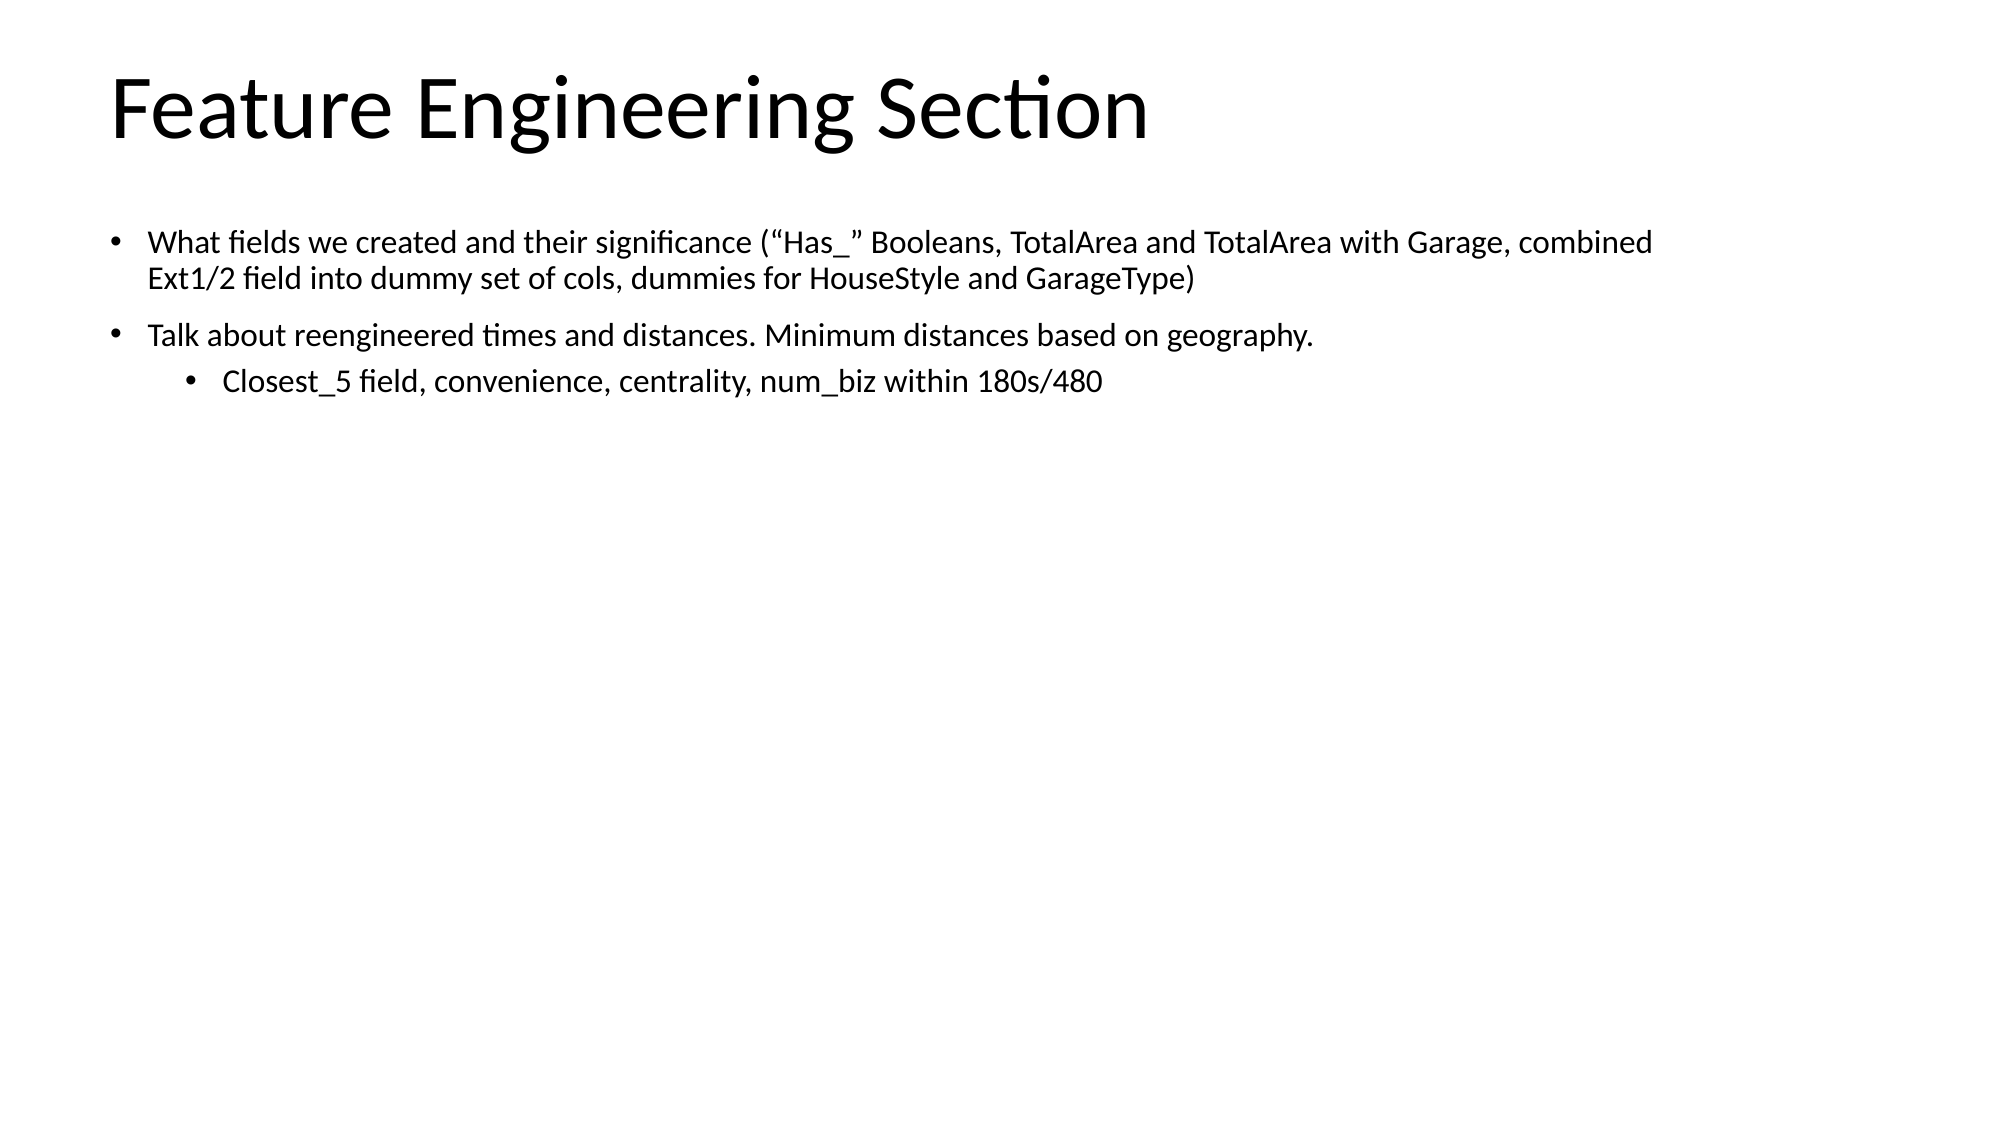

# Feature Engineering Section
What fields we created and their significance (“Has_” Booleans, TotalArea and TotalArea with Garage, combined Ext1/2 field into dummy set of cols, dummies for HouseStyle and GarageType)
Talk about reengineered times and distances. Minimum distances based on geography.
Closest_5 field, convenience, centrality, num_biz within 180s/480